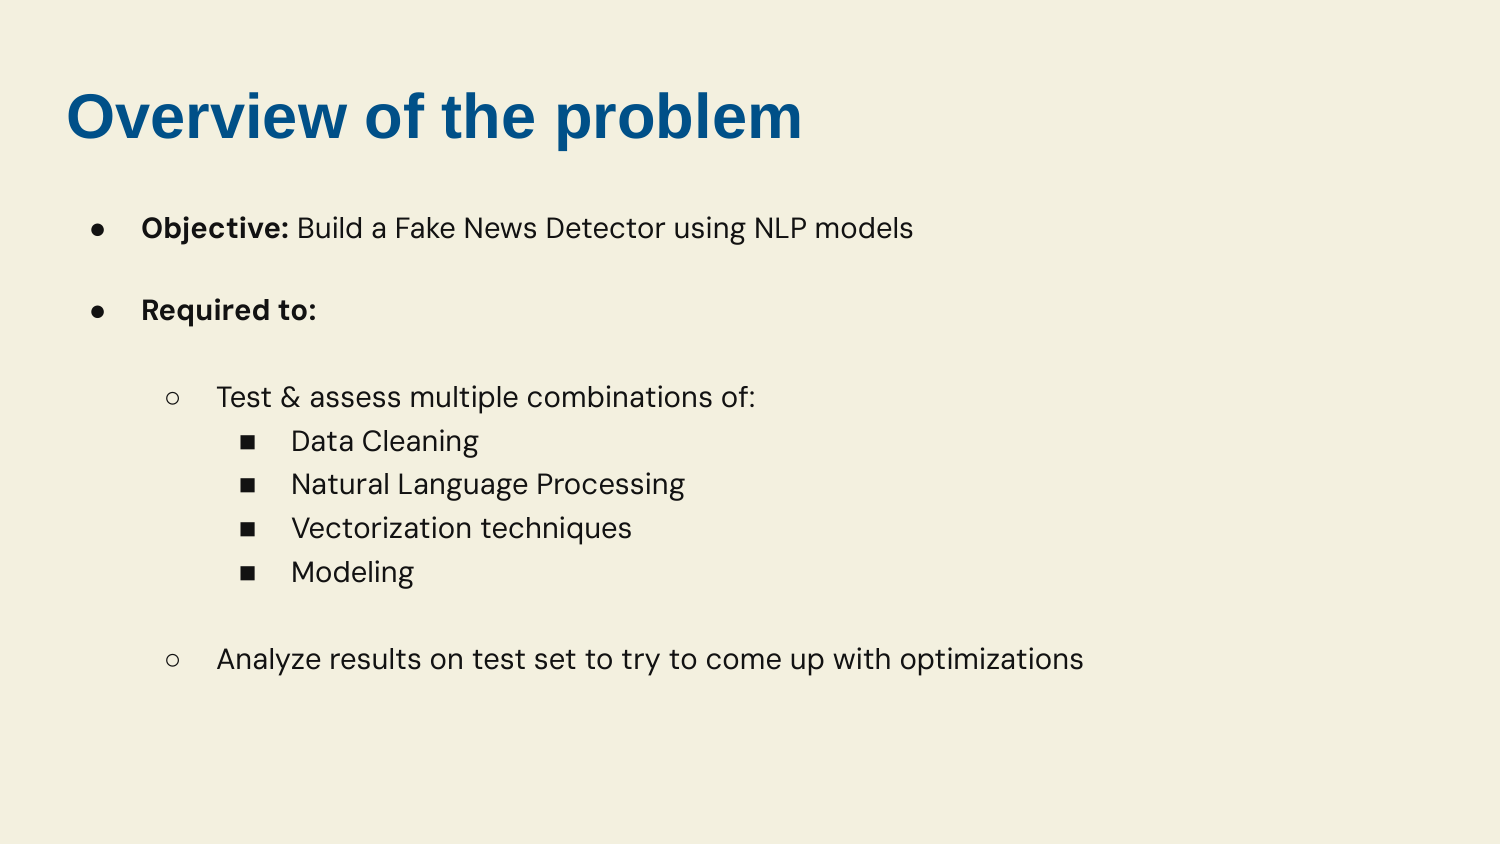

# Overview of the problem
Objective: Build a Fake News Detector using NLP models
Required to:
Test & assess multiple combinations of:
Data Cleaning
Natural Language Processing
Vectorization techniques
Modeling
Analyze results on test set to try to come up with optimizations